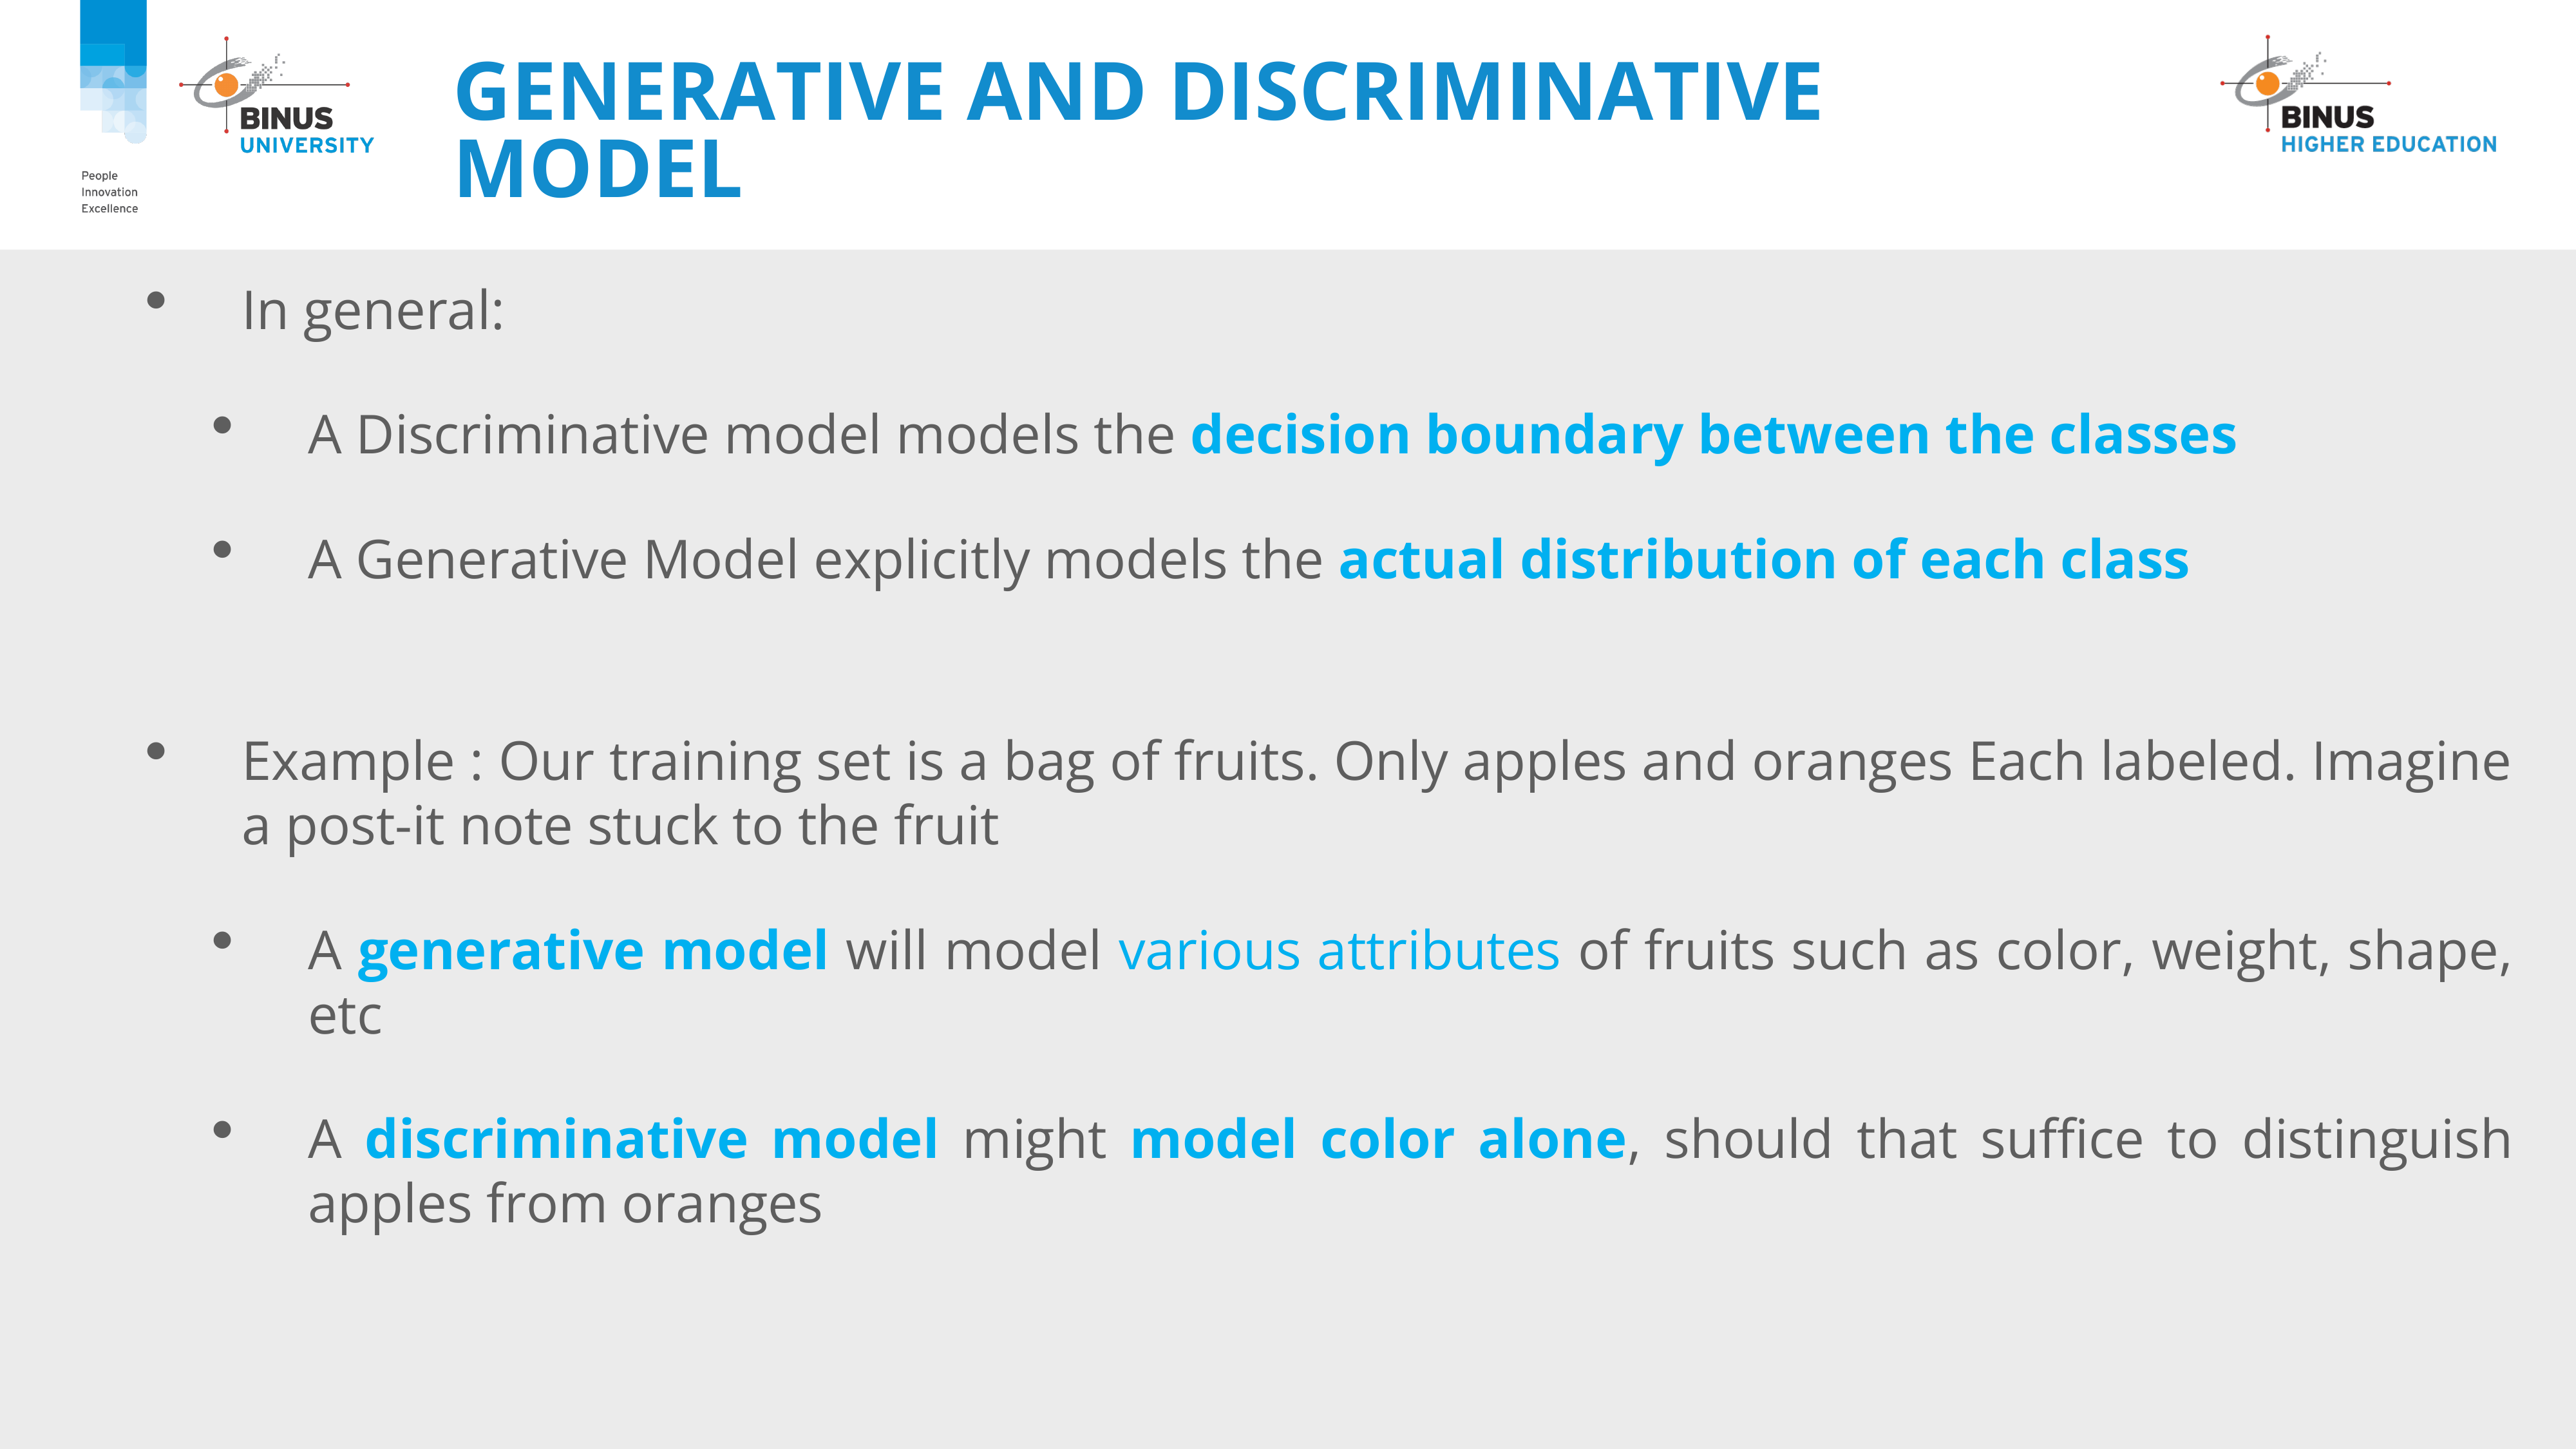

# Generative and Discriminative Model
In general:
A Discriminative model models the decision boundary between the classes
A Generative Model explicitly models the actual distribution of each class

Example : Our training set is a bag of fruits. Only apples and oranges Each labeled. Imagine a post-it note stuck to the fruit
A generative model will model various attributes of fruits such as color, weight, shape, etc
A discriminative model might model color alone, should that suffice to distinguish apples from oranges